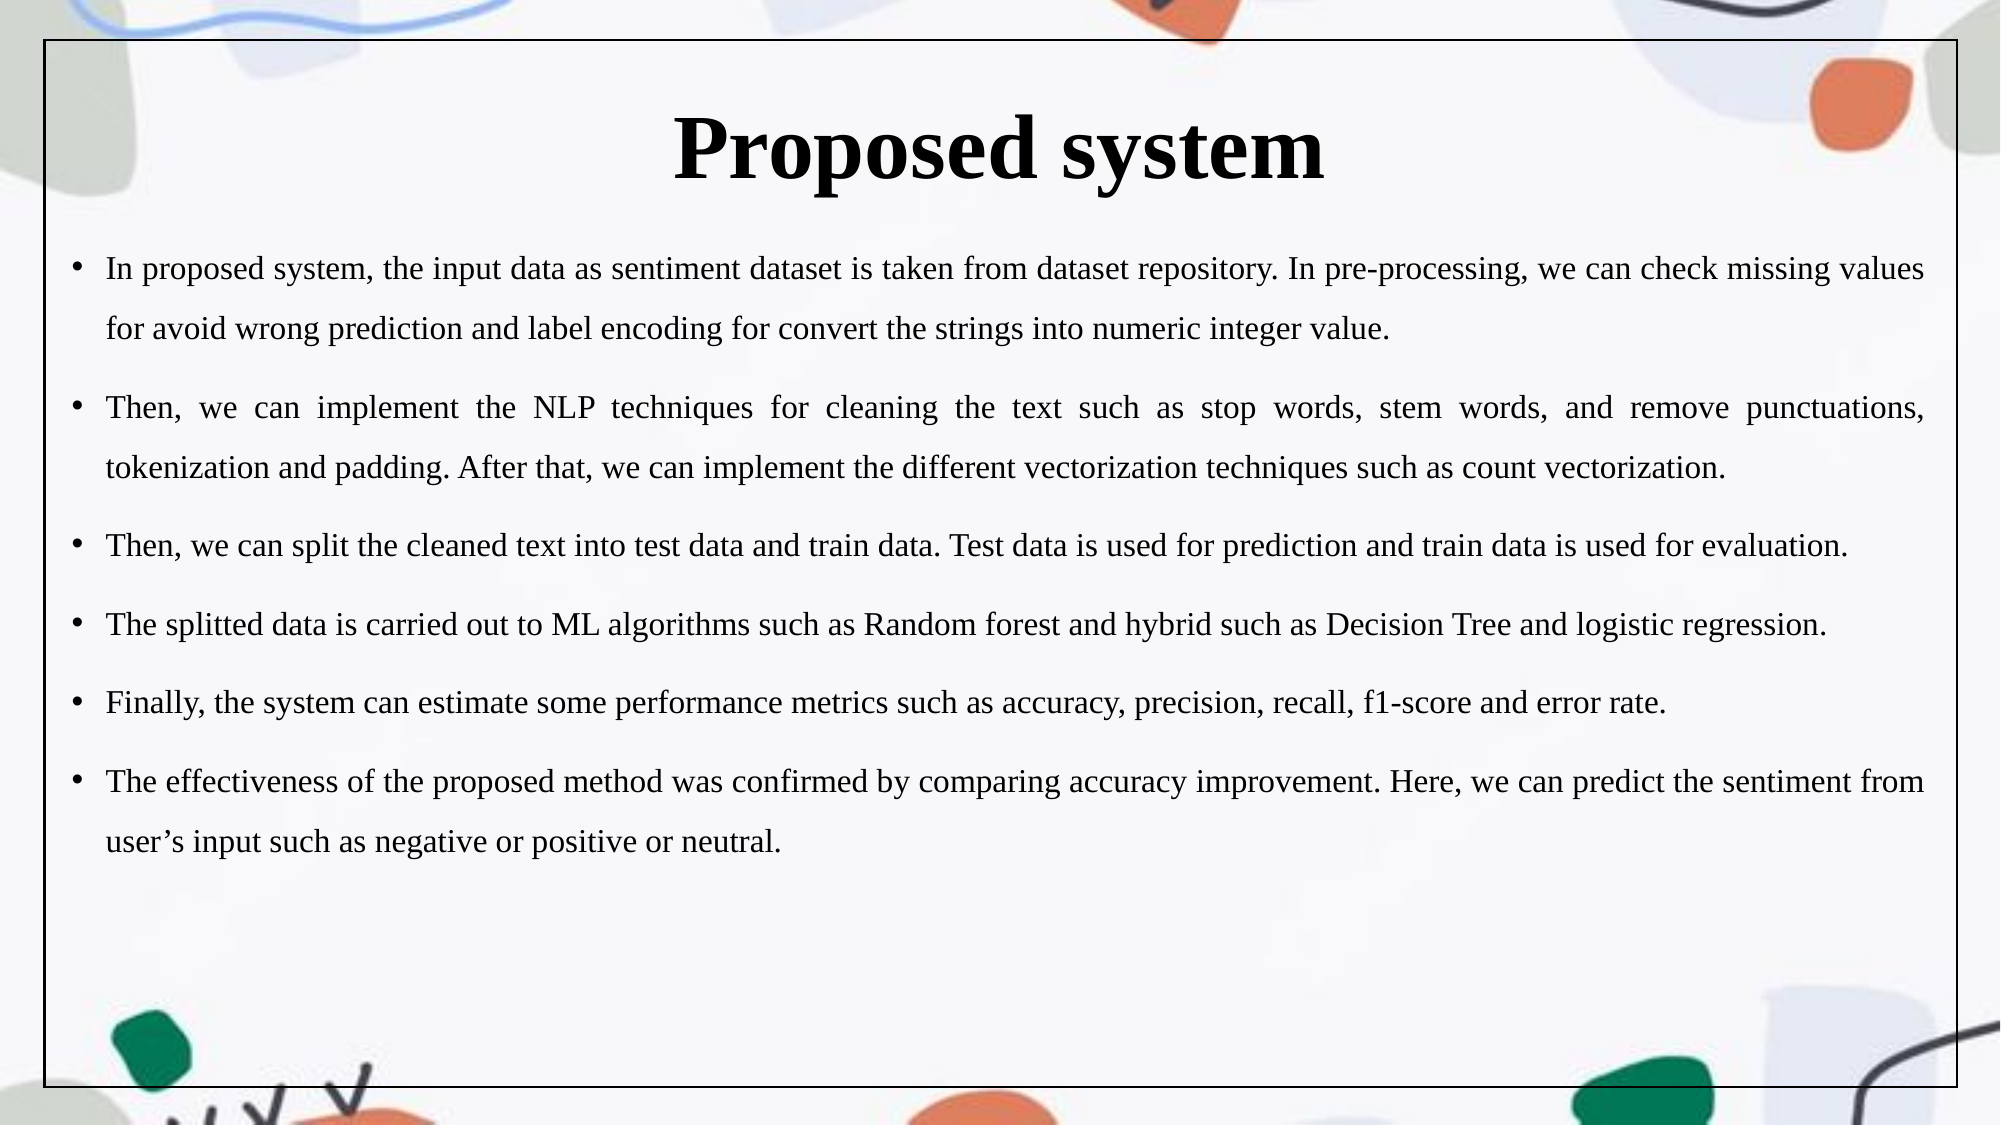

# Proposed system
In proposed system, the input data as sentiment dataset is taken from dataset repository. In pre-processing, we can check missing values for avoid wrong prediction and label encoding for convert the strings into numeric integer value.
Then, we can implement the NLP techniques for cleaning the text such as stop words, stem words, and remove punctuations, tokenization and padding. After that, we can implement the different vectorization techniques such as count vectorization.
Then, we can split the cleaned text into test data and train data. Test data is used for prediction and train data is used for evaluation.
The splitted data is carried out to ML algorithms such as Random forest and hybrid such as Decision Tree and logistic regression.
Finally, the system can estimate some performance metrics such as accuracy, precision, recall, f1-score and error rate.
The effectiveness of the proposed method was confirmed by comparing accuracy improvement. Here, we can predict the sentiment from user’s input such as negative or positive or neutral.